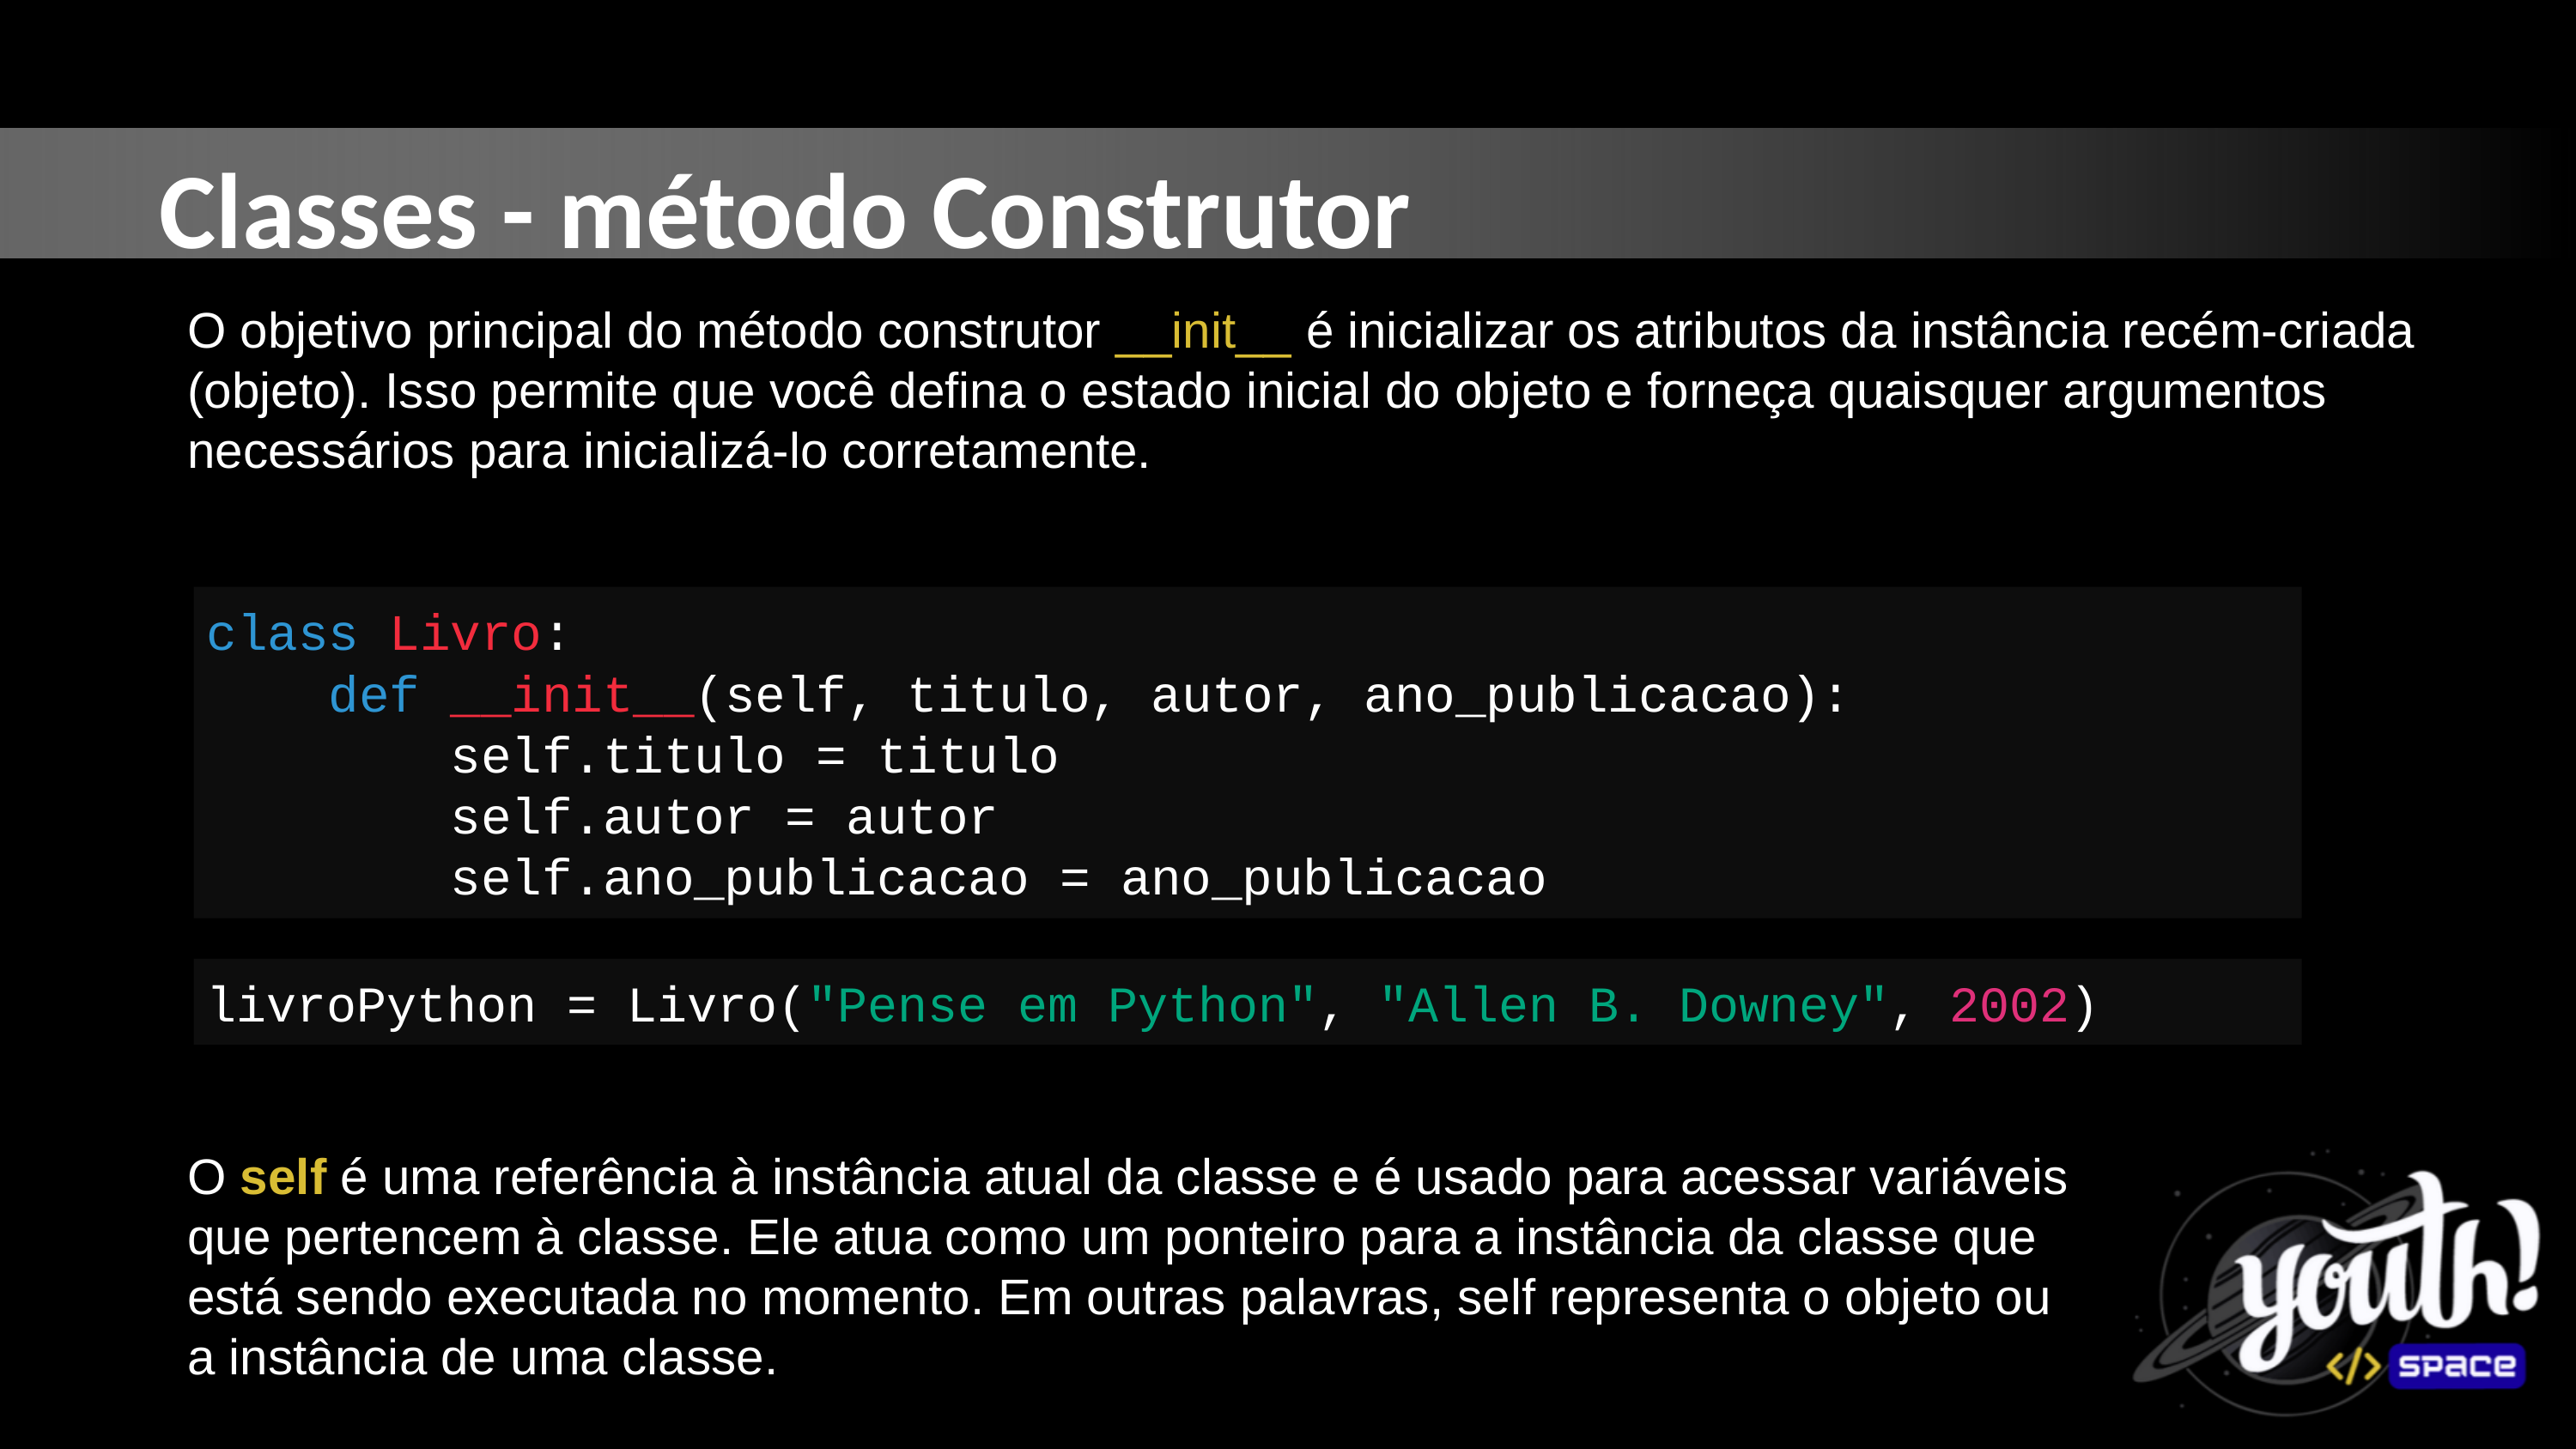

Classes - método Construtor

O objetivo principal do método construtor __init__ é inicializar os atributos da instância recém-criada (objeto). Isso permite que você defina o estado inicial do objeto e forneça quaisquer argumentos necessários para inicializá-lo corretamente.
class Livro:
    def __init__(self, titulo, autor, ano_publicacao):
        self.titulo = titulo
        self.autor = autor
        self.ano_publicacao = ano_publicacao
livroPython = Livro("Pense em Python", "Allen B. Downey", 2002)
O self é uma referência à instância atual da classe e é usado para acessar variáveis que pertencem à classe. Ele atua como um ponteiro para a instância da classe que está sendo executada no momento. Em outras palavras, self representa o objeto ou a instância de uma classe.